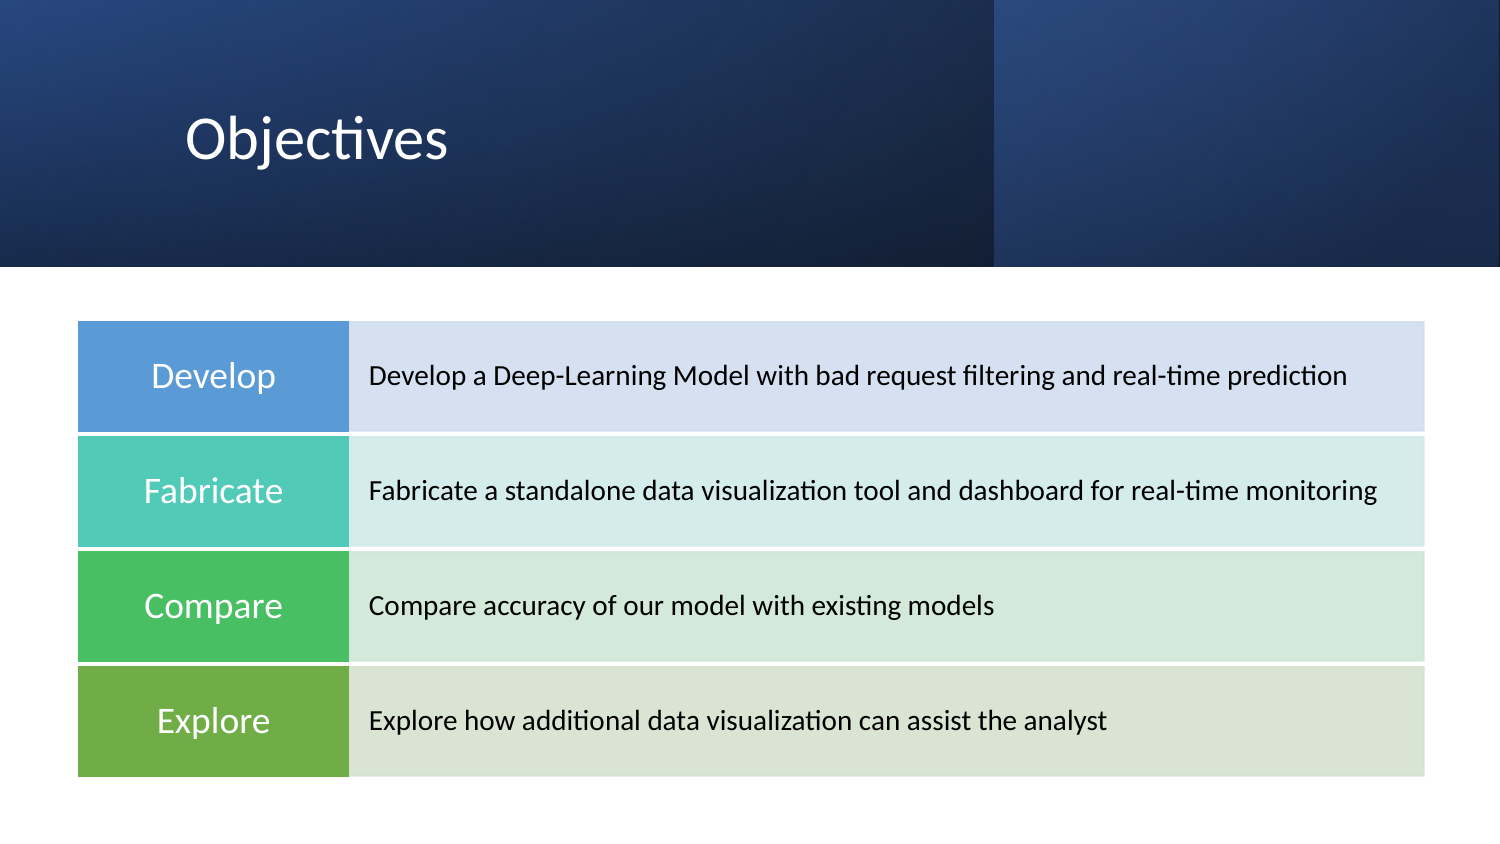

# Objectives
Develop a Deep-Learning Model with bad request filtering and real-time prediction
Develop
Fabricate a standalone data visualization tool and dashboard for real-time monitoring
Fabricate
Compare accuracy of our model with existing models
Compare
Explore how additional data visualization can assist the analyst
Explore